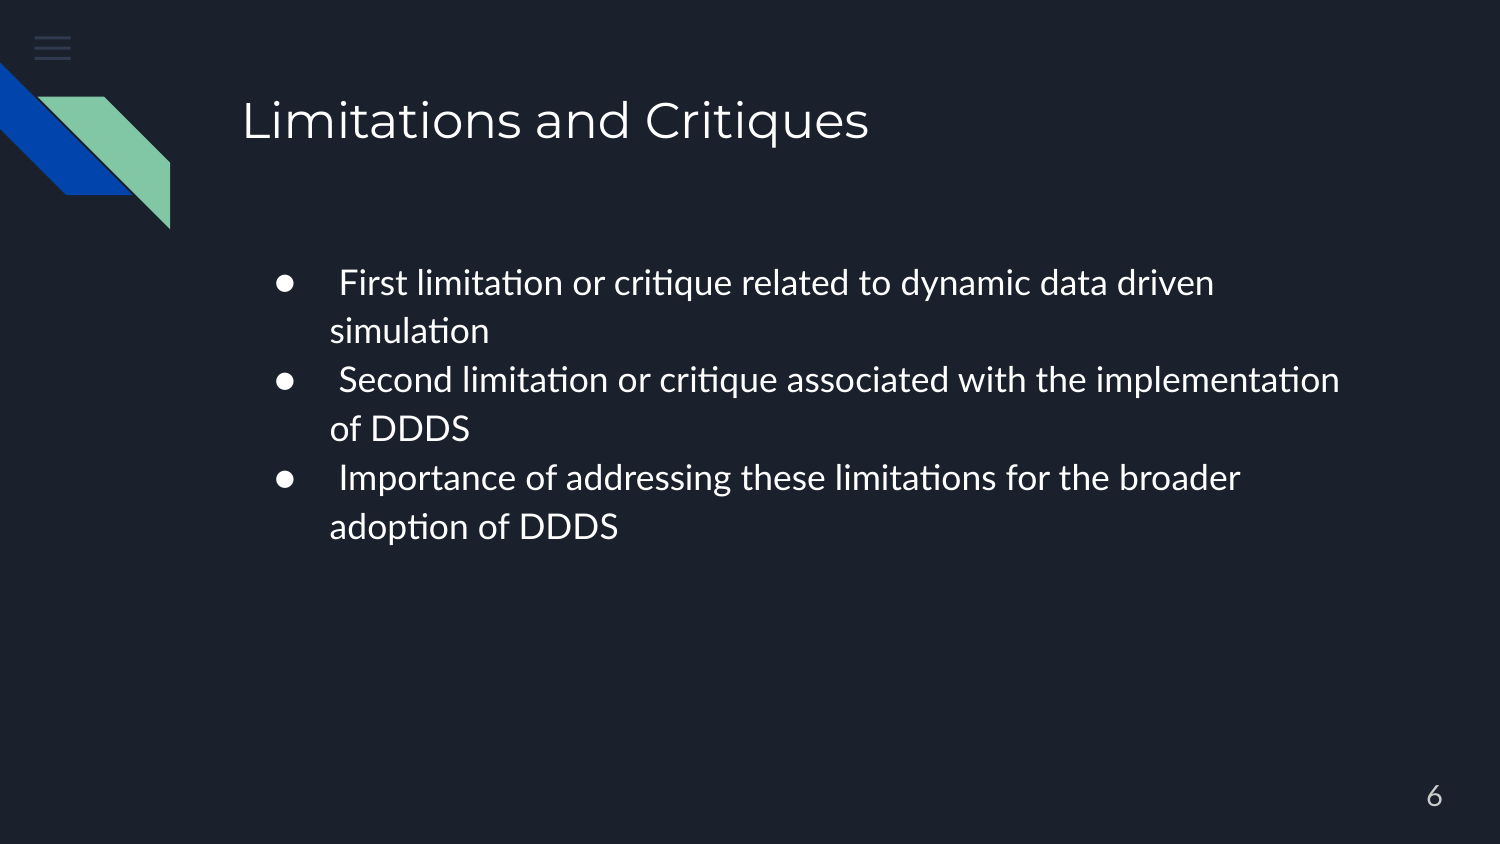

# Limitations and Critiques

 First limitation or critique related to dynamic data driven simulation
 Second limitation or critique associated with the implementation of DDDS
 Importance of addressing these limitations for the broader adoption of DDDS

6